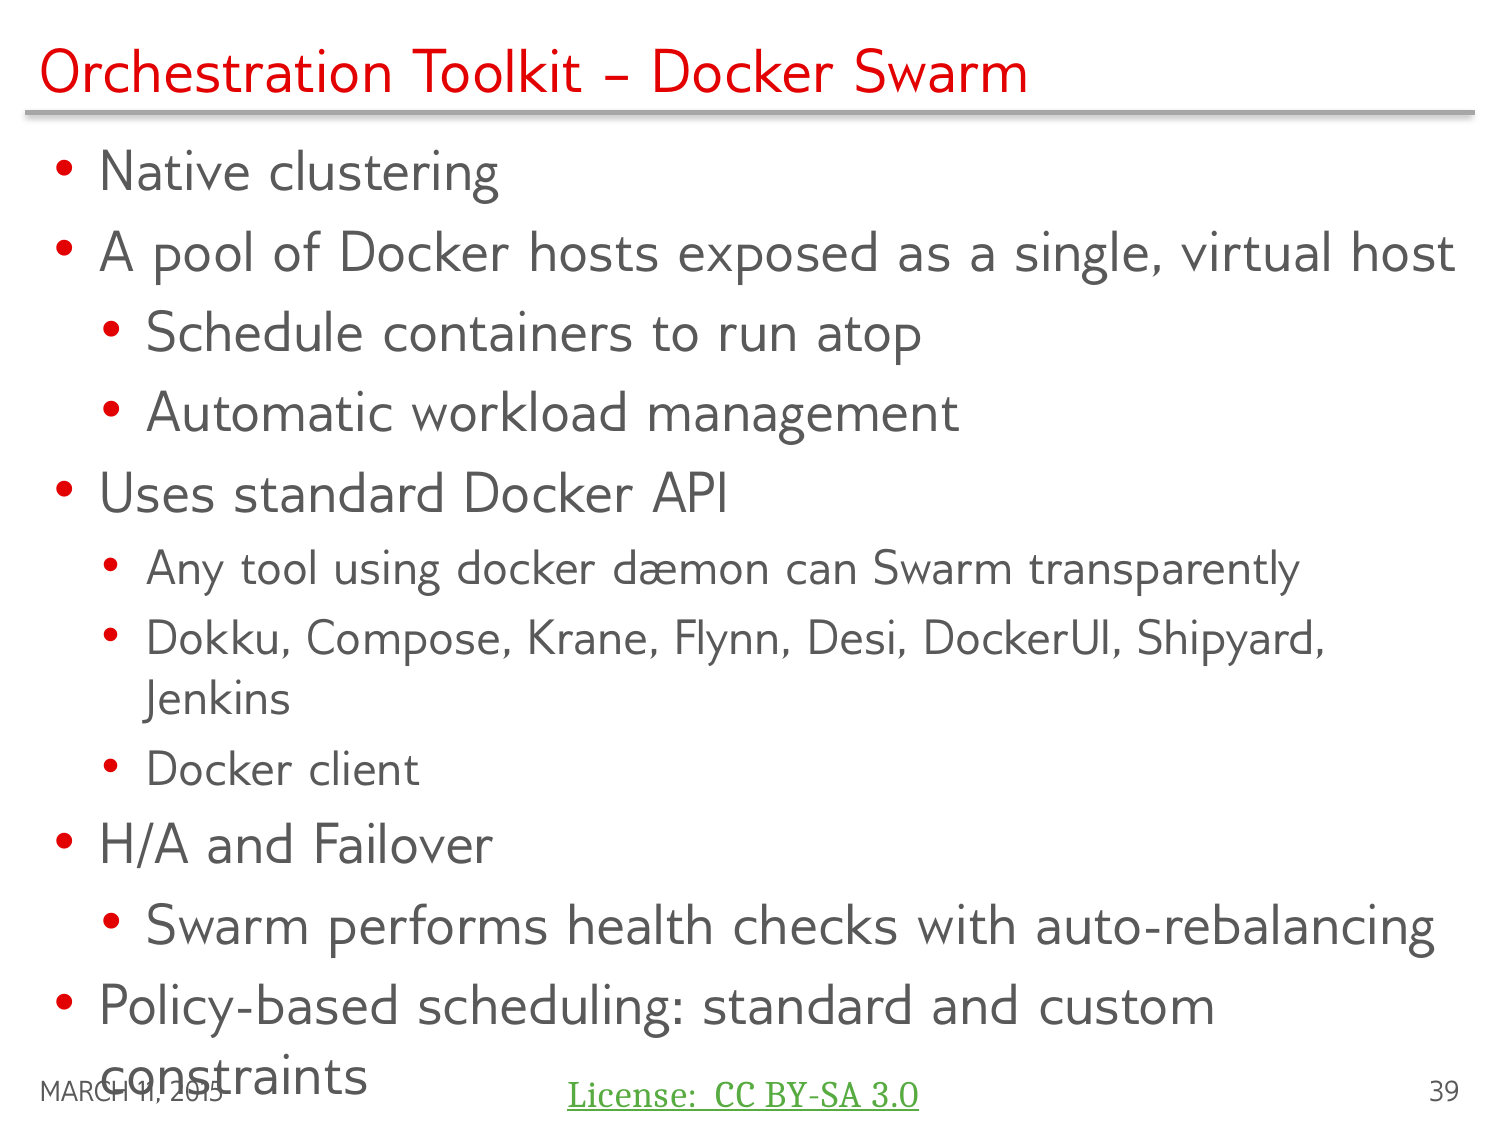

# Orchestration Toolkit – Docker Swarm
Native clustering
A pool of Docker hosts exposed as a single, virtual host
Schedule containers to run atop
Automatic workload management
Uses standard Docker API
Any tool using docker daemon can Swarm transparently
Dokku, Compose, Krane, Flynn, Desi, DockerUI, Shipyard, Jenkins
Docker client
H/A and Failover
Swarm performs health checks with auto-rebalancing
Policy-based scheduling: standard and custom constraints

https://github.com/docker/swarm/

March 11, 2015
39